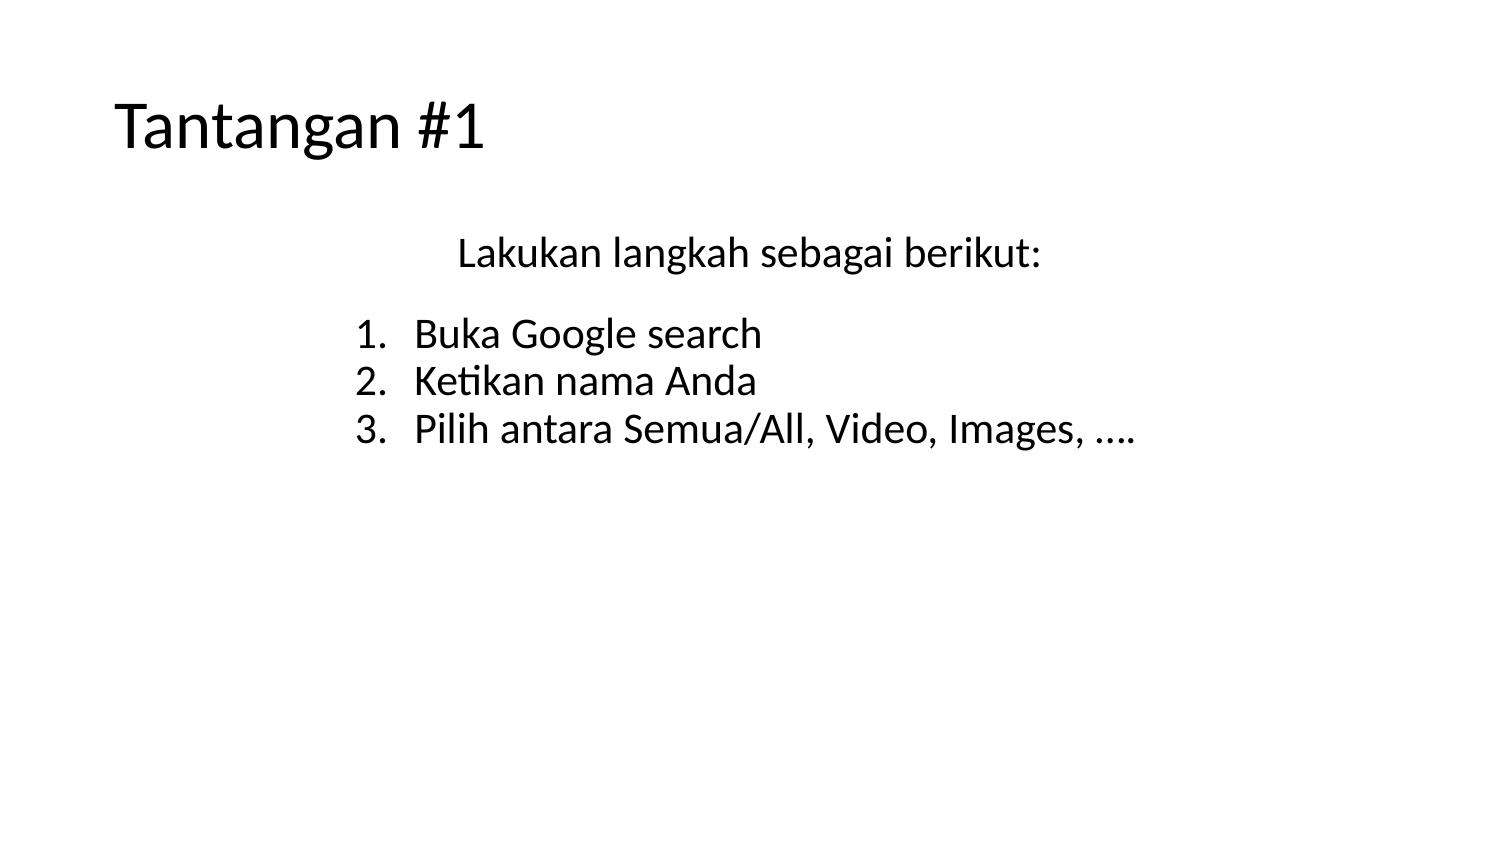

# Tantangan #1
Lakukan langkah sebagai berikut:
Buka Google search
Ketikan nama Anda
Pilih antara Semua/All, Video, Images, ….